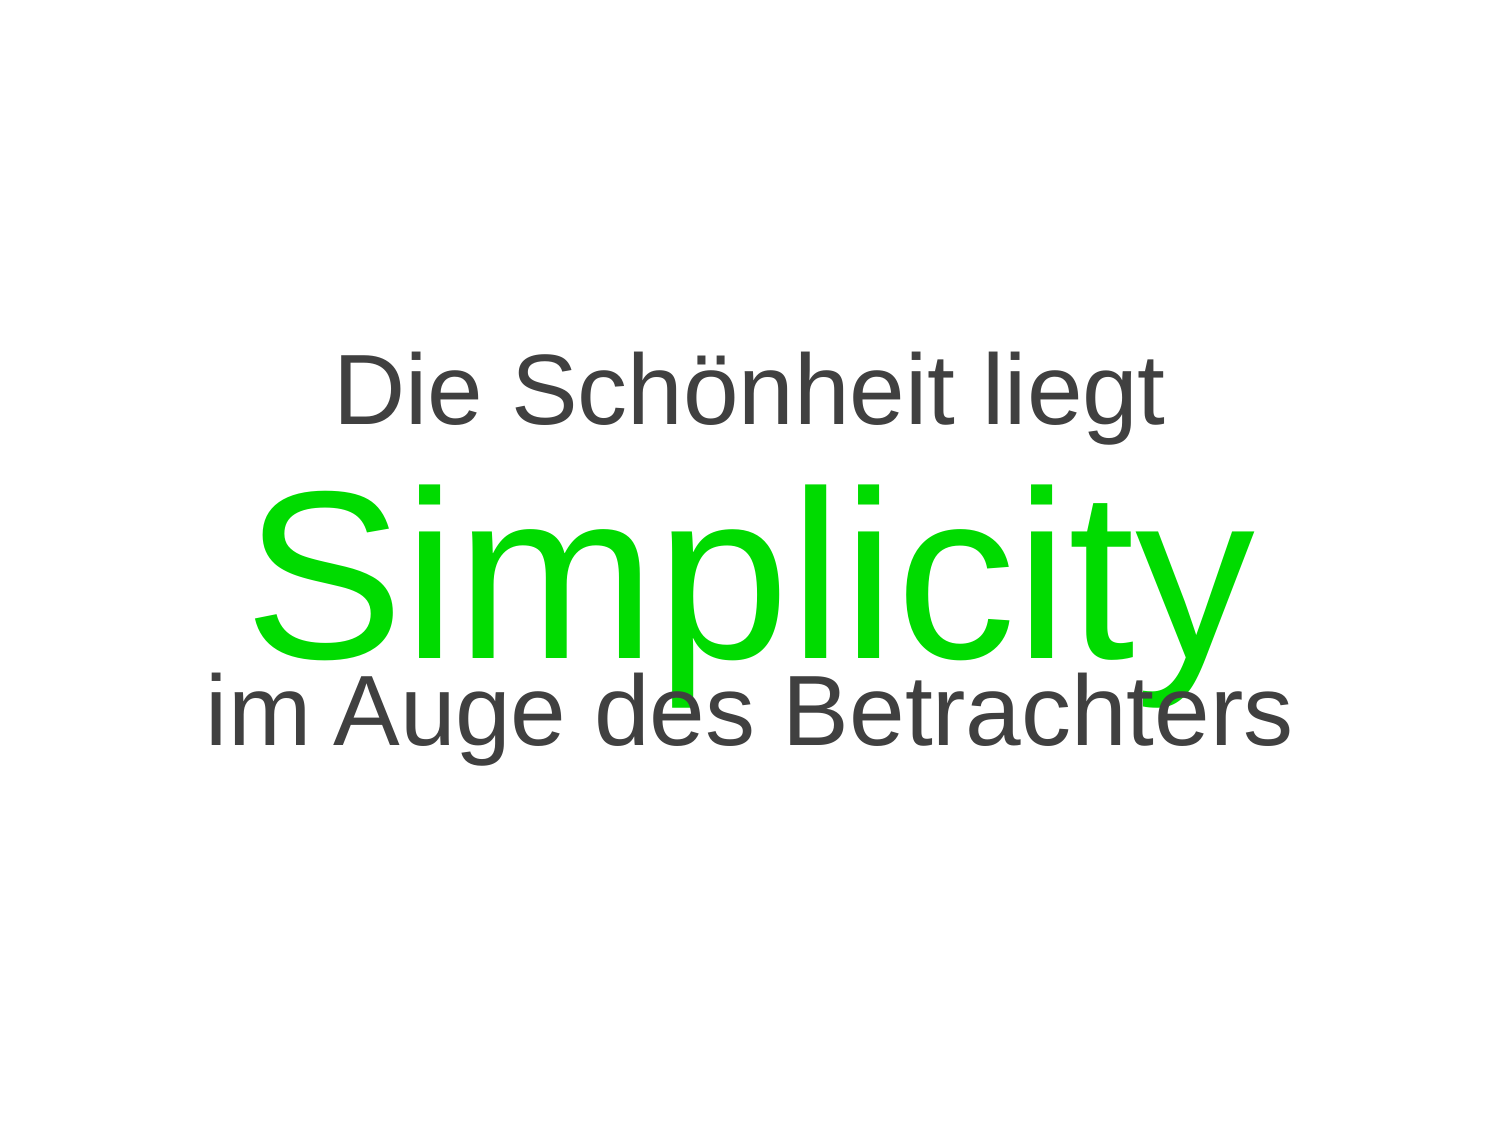

Die Schönheit liegt
# Simplicity
im Auge des Betrachters